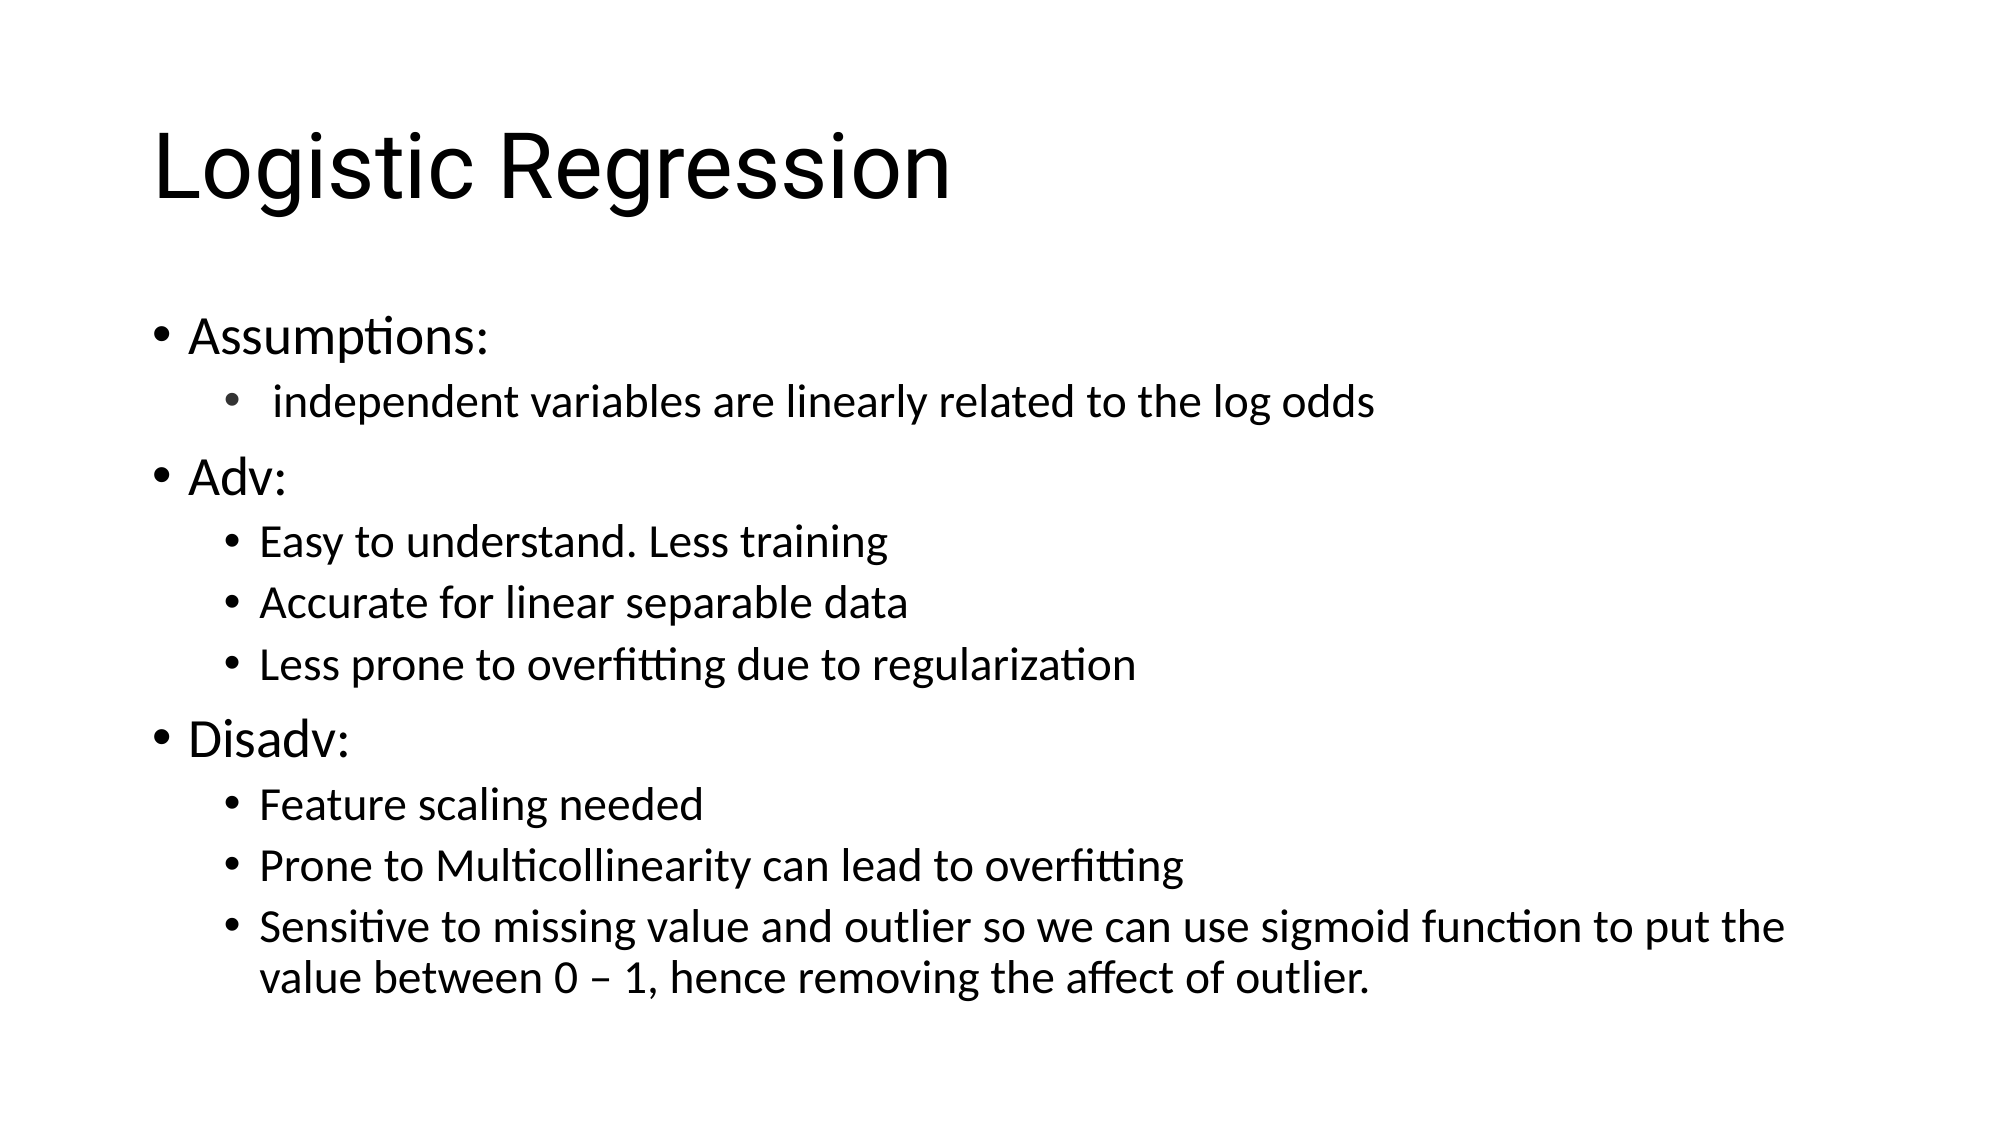

# Logistic Regression
Assumptions:
 independent variables are linearly related to the log odds
Adv:
Easy to understand. Less training
Accurate for linear separable data
Less prone to overfitting due to regularization
Disadv:
Feature scaling needed
Prone to Multicollinearity can lead to overfitting
Sensitive to missing value and outlier so we can use sigmoid function to put the value between 0 – 1, hence removing the affect of outlier.